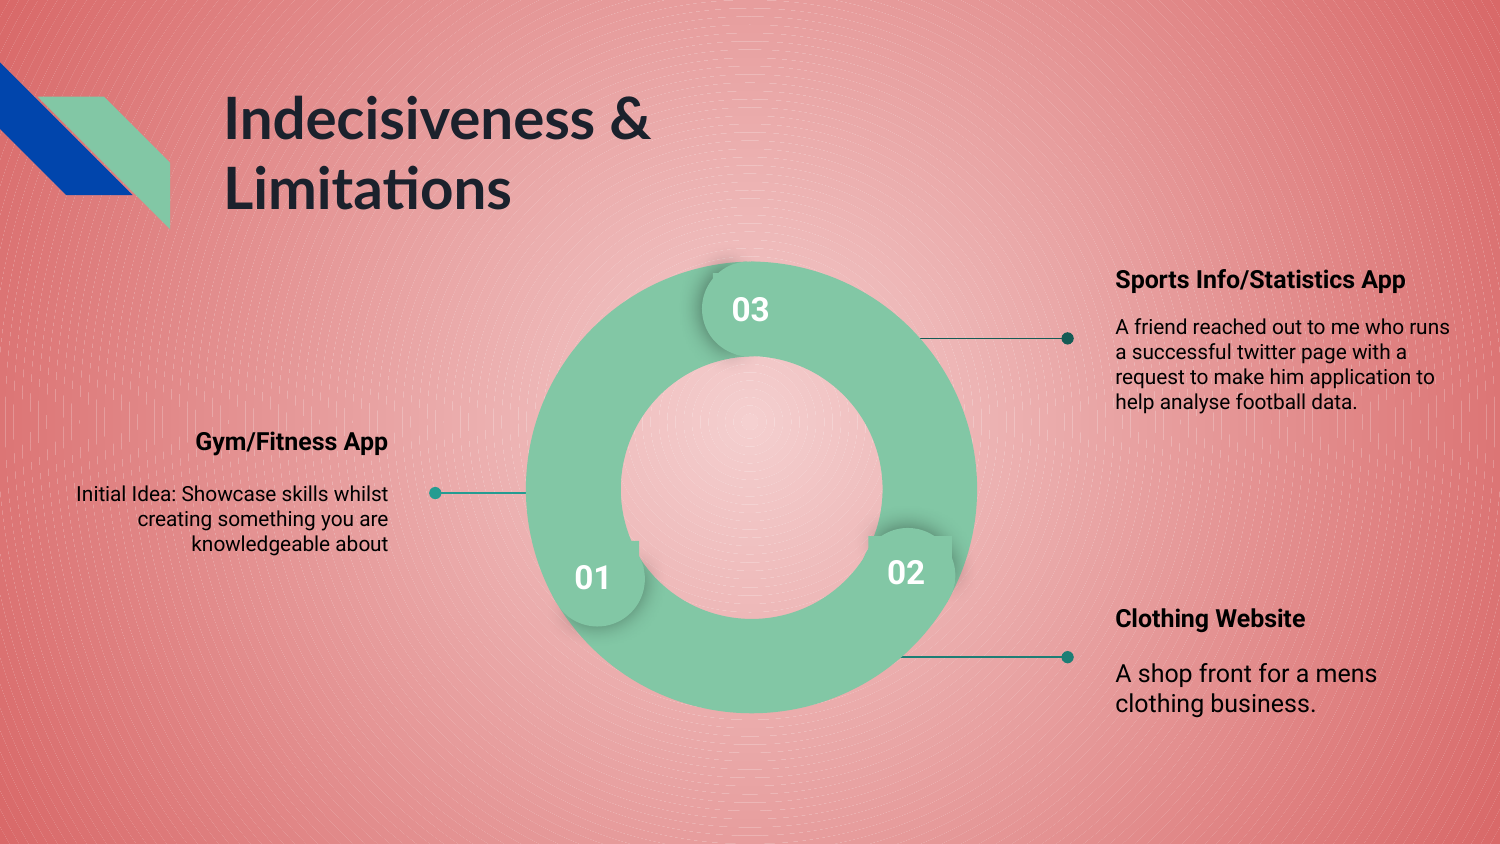

Indecisiveness & Limitations

03

02
01
Sports Info/Statistics App

A friend reached out to me who runs a successful twitter page with a request to make him application to help analyse football data.
Gym/Fitness App

Initial Idea: Showcase skills whilst creating something you are knowledgeable about
Clothing Website

A shop front for a mens clothing business.